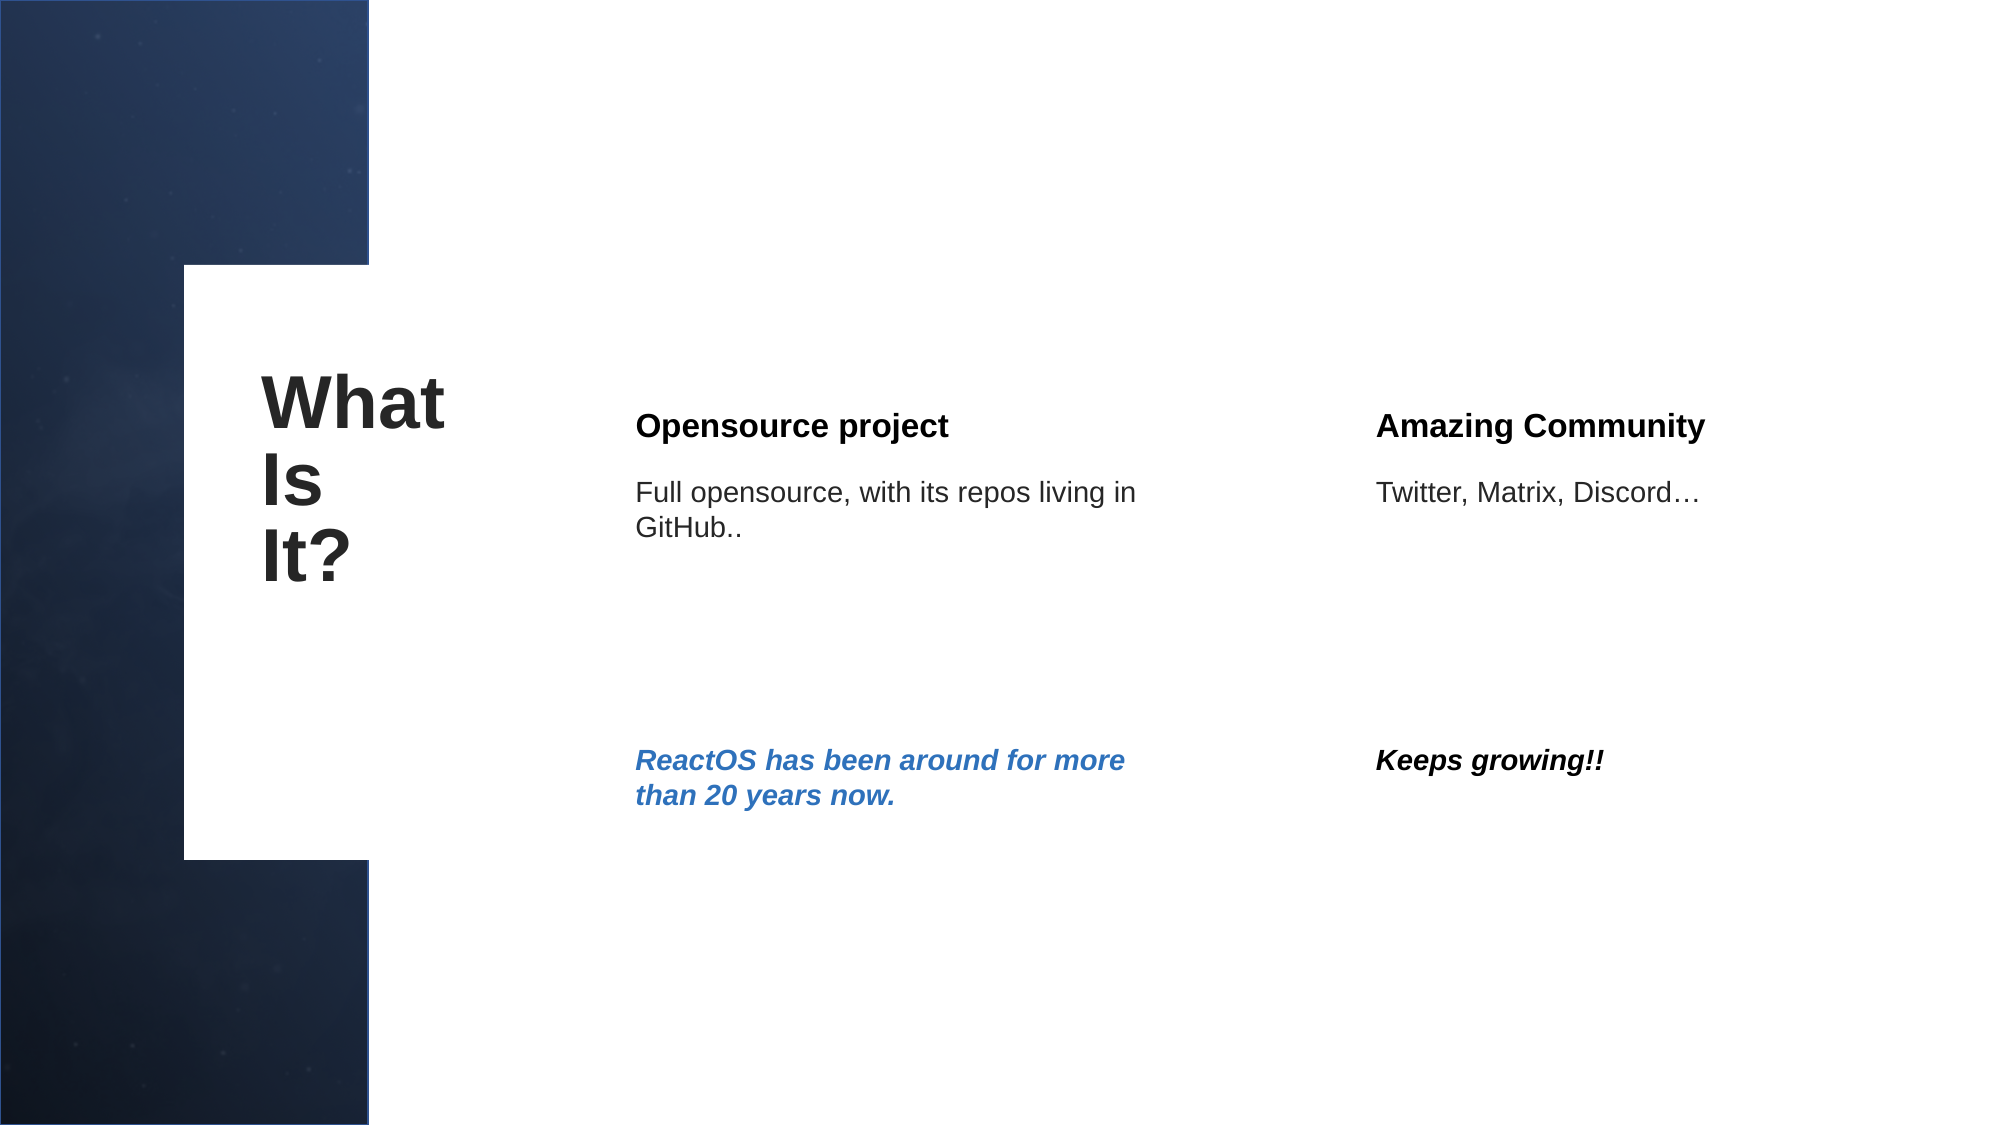

What
Is
It?
Opensource project
Amazing Community
Full opensource, with its repos living in GitHub..
Twitter, Matrix, Discord…
ReactOS has been around for more than 20 years now.
Keeps growing!!